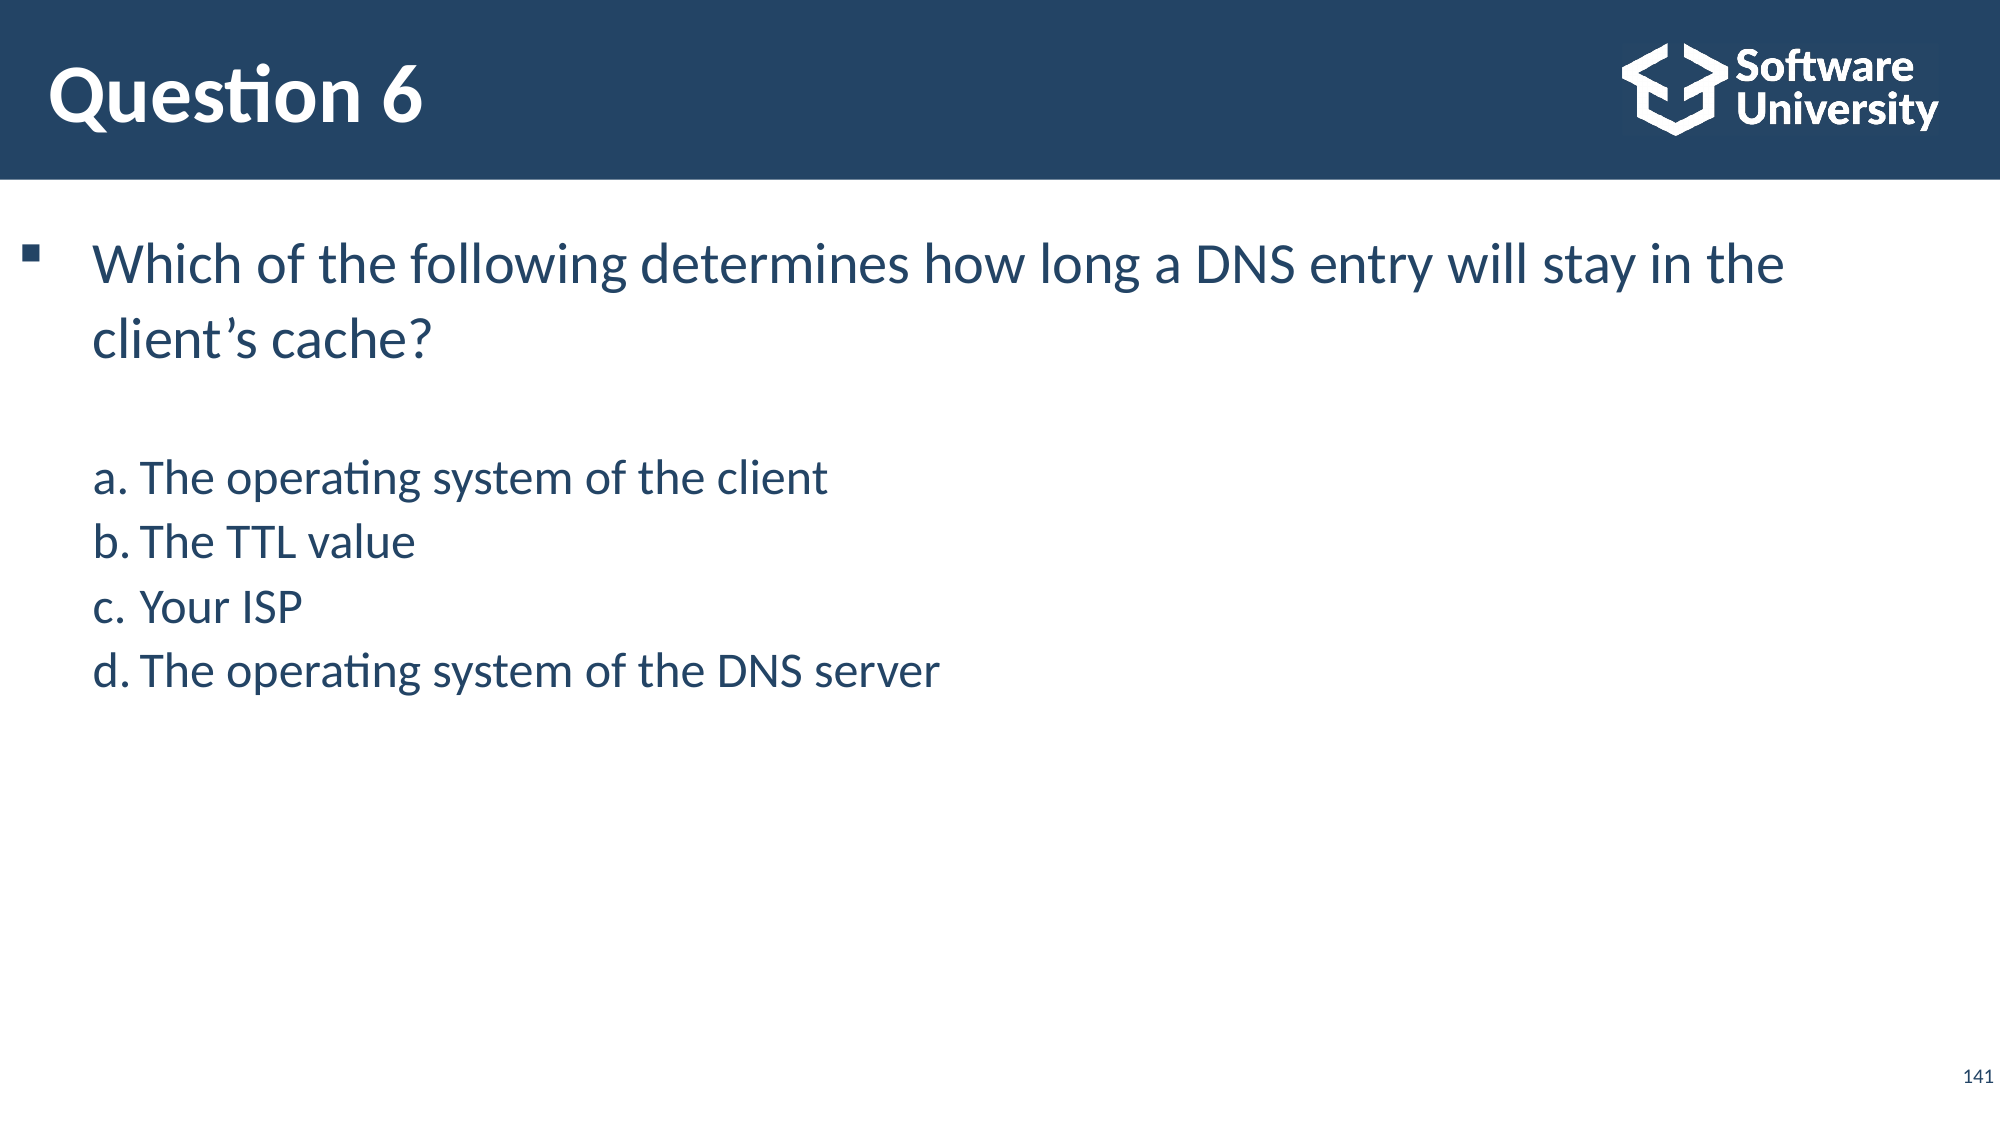

# Question 6
Which of the following determines how long a DNS entry will stay in the
client’s cache?
The operating system of the client
The TTL value
Your ISP
The operating system of the DNS server

141